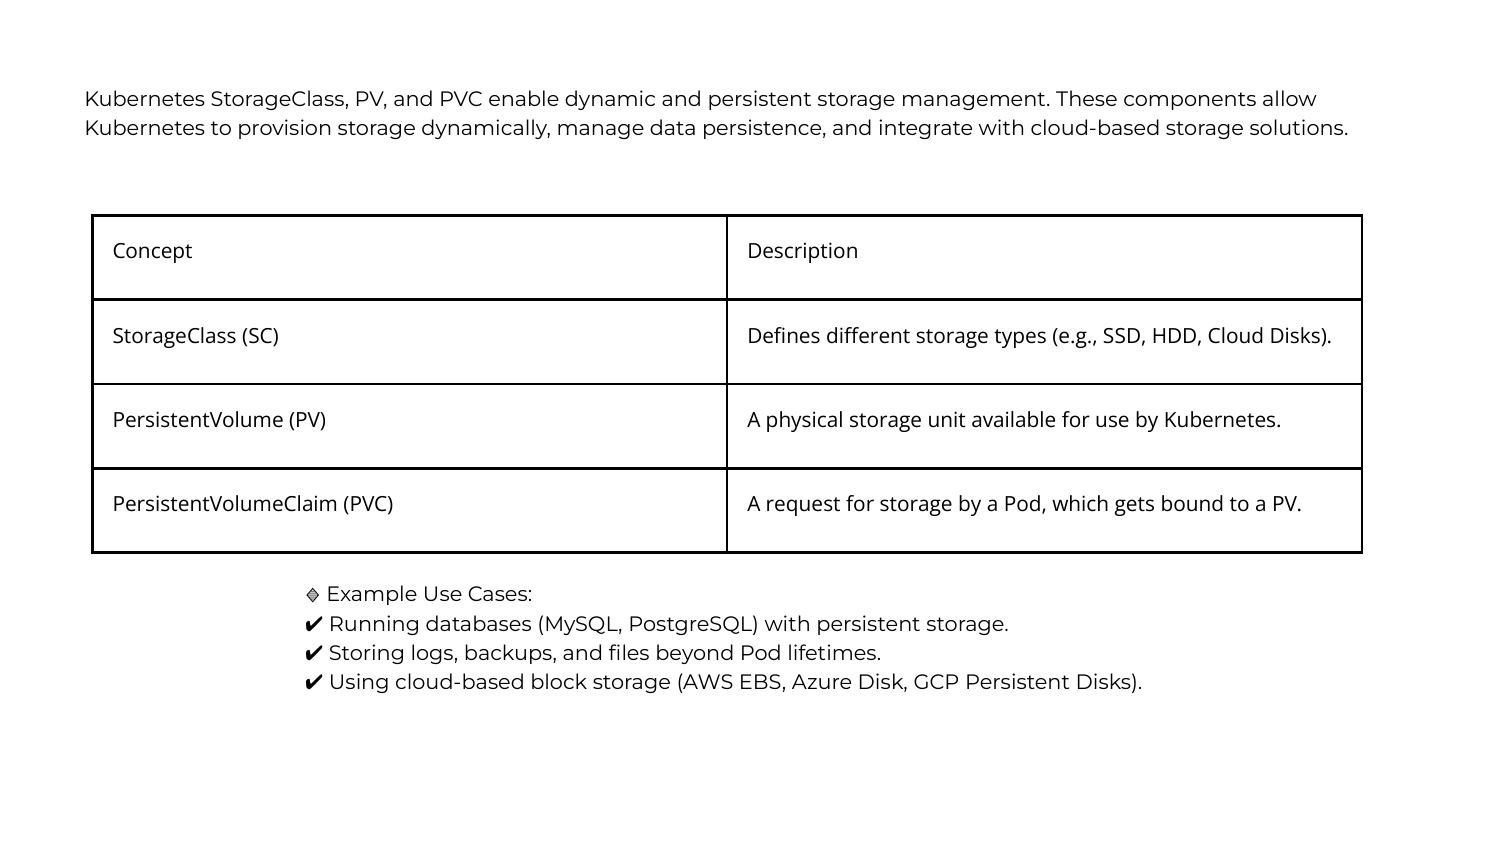

Kubernetes StorageClass, PV, and PVC enable dynamic and persistent storage management. These components allow Kubernetes to provision storage dynamically, manage data persistence, and integrate with cloud-based storage solutions.
| Concept | Description |
| --- | --- |
| StorageClass (SC) | Defines different storage types (e.g., SSD, HDD, Cloud Disks). |
| PersistentVolume (PV) | A physical storage unit available for use by Kubernetes. |
| PersistentVolumeClaim (PVC) | A request for storage by a Pod, which gets bound to a PV. |
🔹 Example Use Cases:
✔ Running databases (MySQL, PostgreSQL) with persistent storage.
✔ Storing logs, backups, and files beyond Pod lifetimes.
✔ Using cloud-based block storage (AWS EBS, Azure Disk, GCP Persistent Disks).